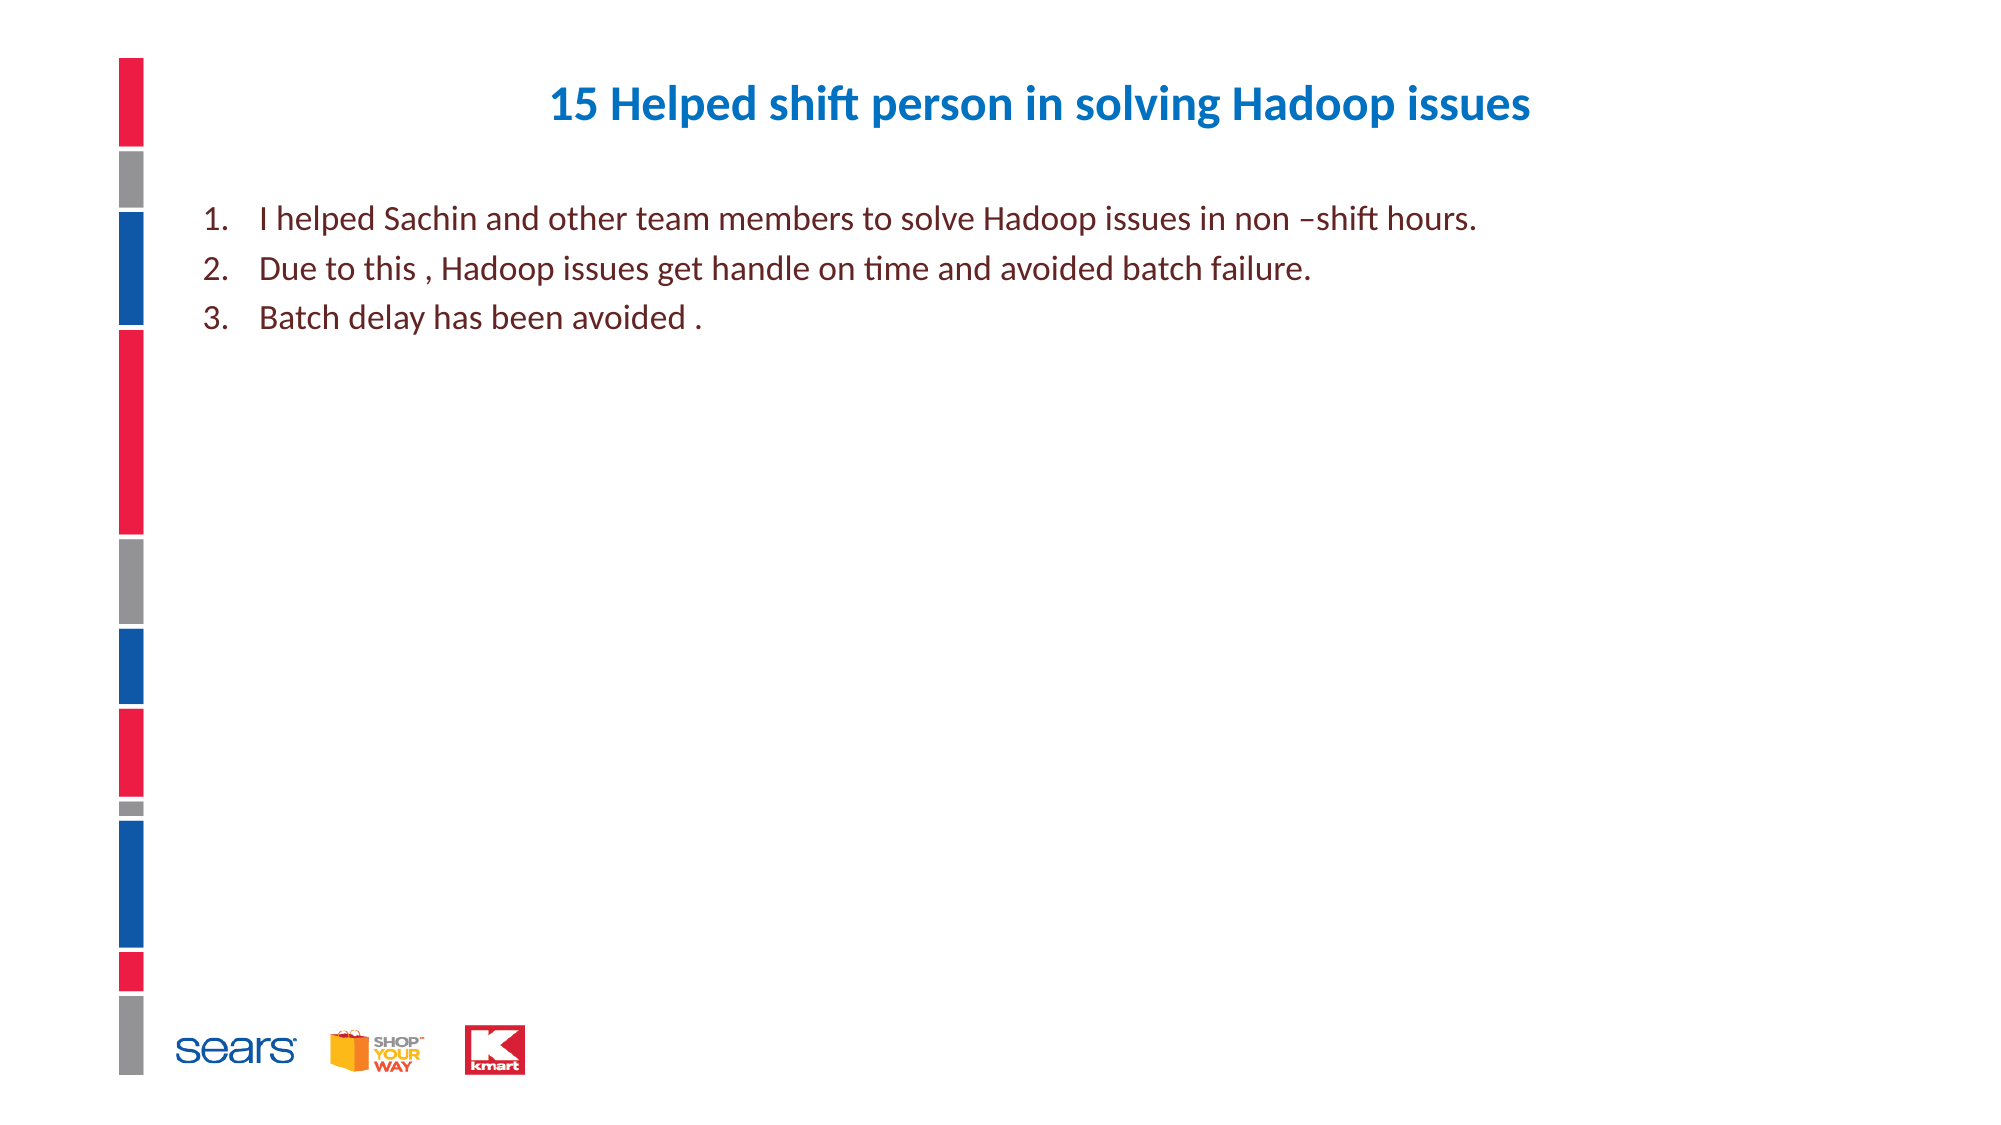

# 15 Helped shift person in solving Hadoop issues
I helped Sachin and other team members to solve Hadoop issues in non –shift hours.
Due to this , Hadoop issues get handle on time and avoided batch failure.
Batch delay has been avoided .